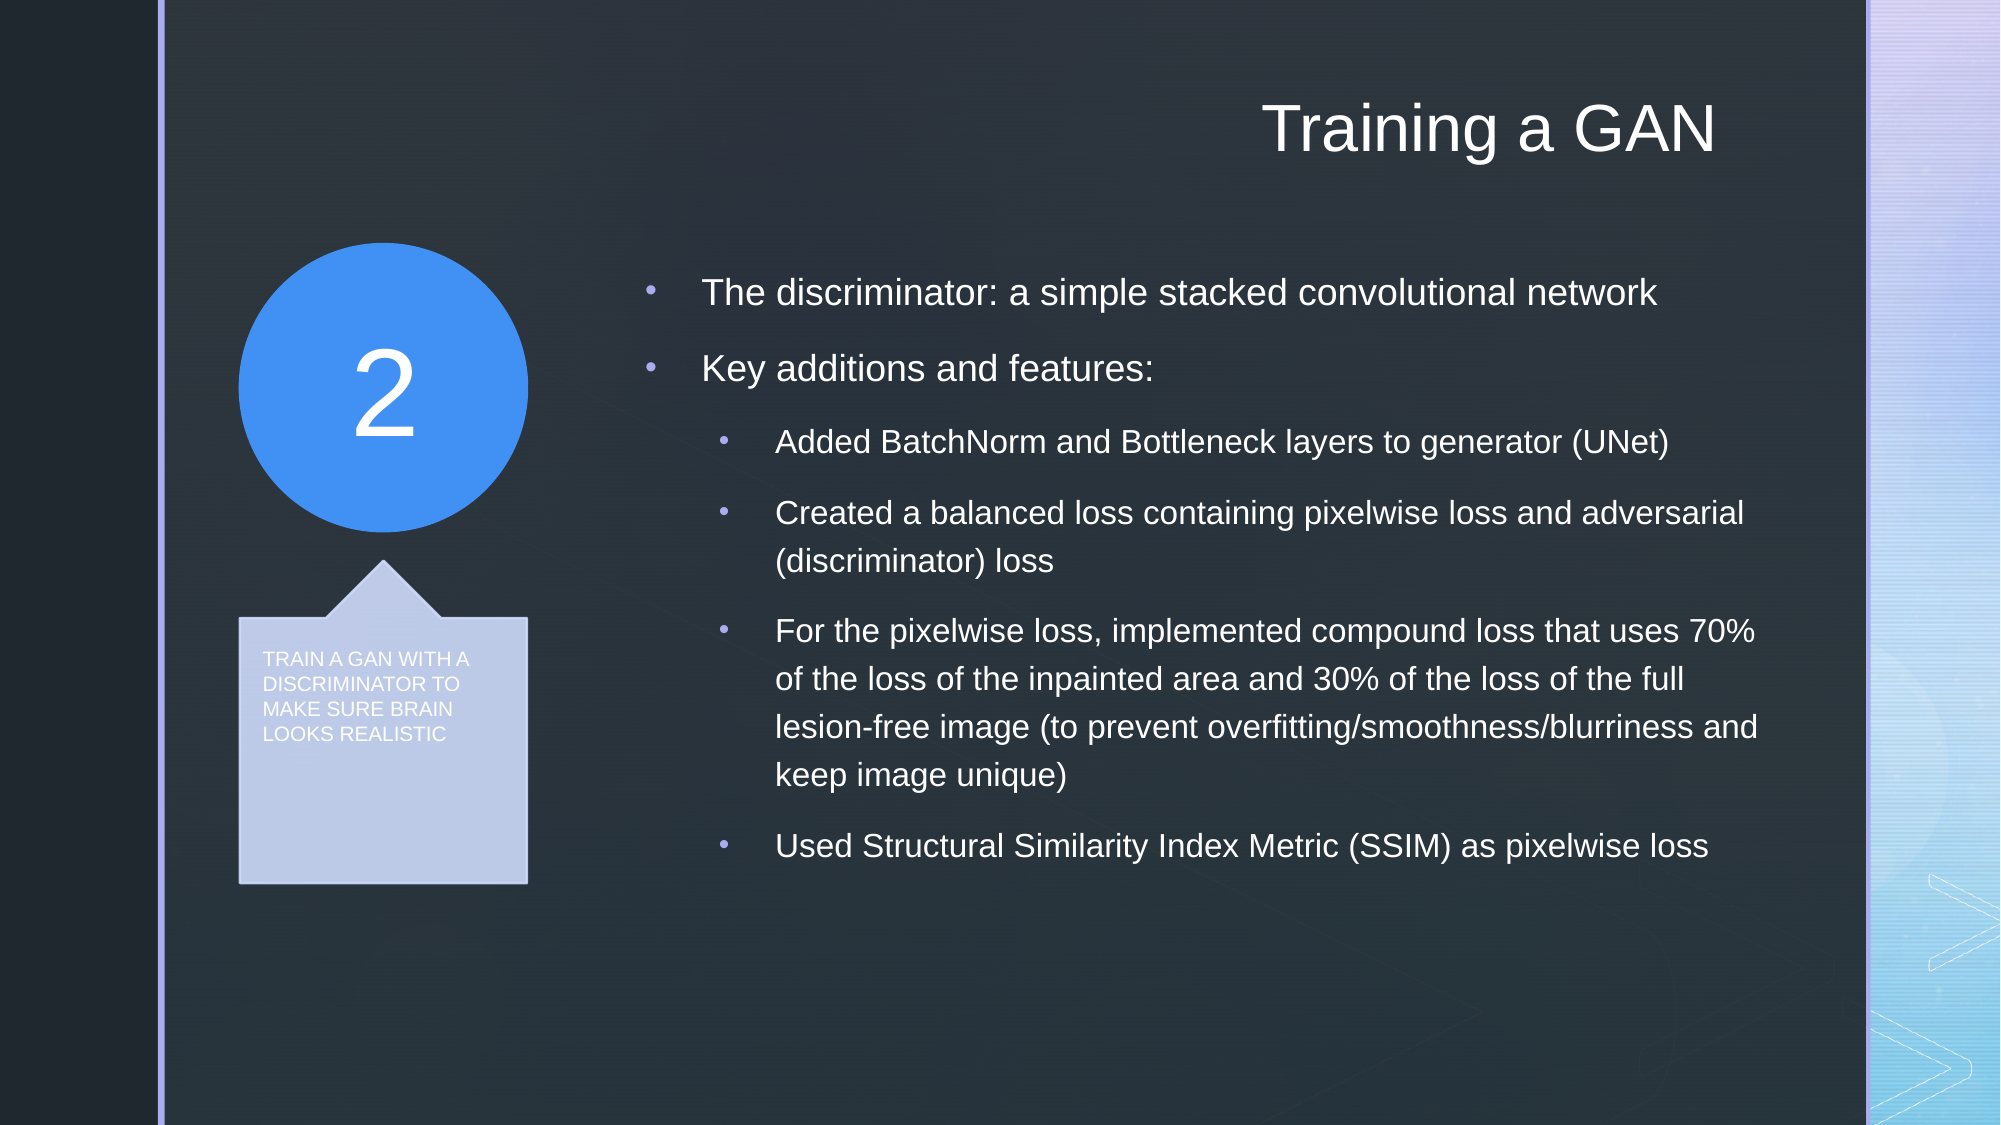

1
Train a Gan with a discriminator to make sure brain looks realistic
# Training a GAN
The discriminator: a simple stacked convolutional network
Key additions and features:
Added BatchNorm and Bottleneck layers to generator (UNet)
Created a balanced loss containing pixelwise loss and adversarial (discriminator) loss
For the pixelwise loss, implemented compound loss that uses 70% of the loss of the inpainted area and 30% of the loss of the full lesion-free image (to prevent overfitting/smoothness/blurriness and keep image unique)
Used Structural Similarity Index Metric (SSIM) as pixelwise loss
2